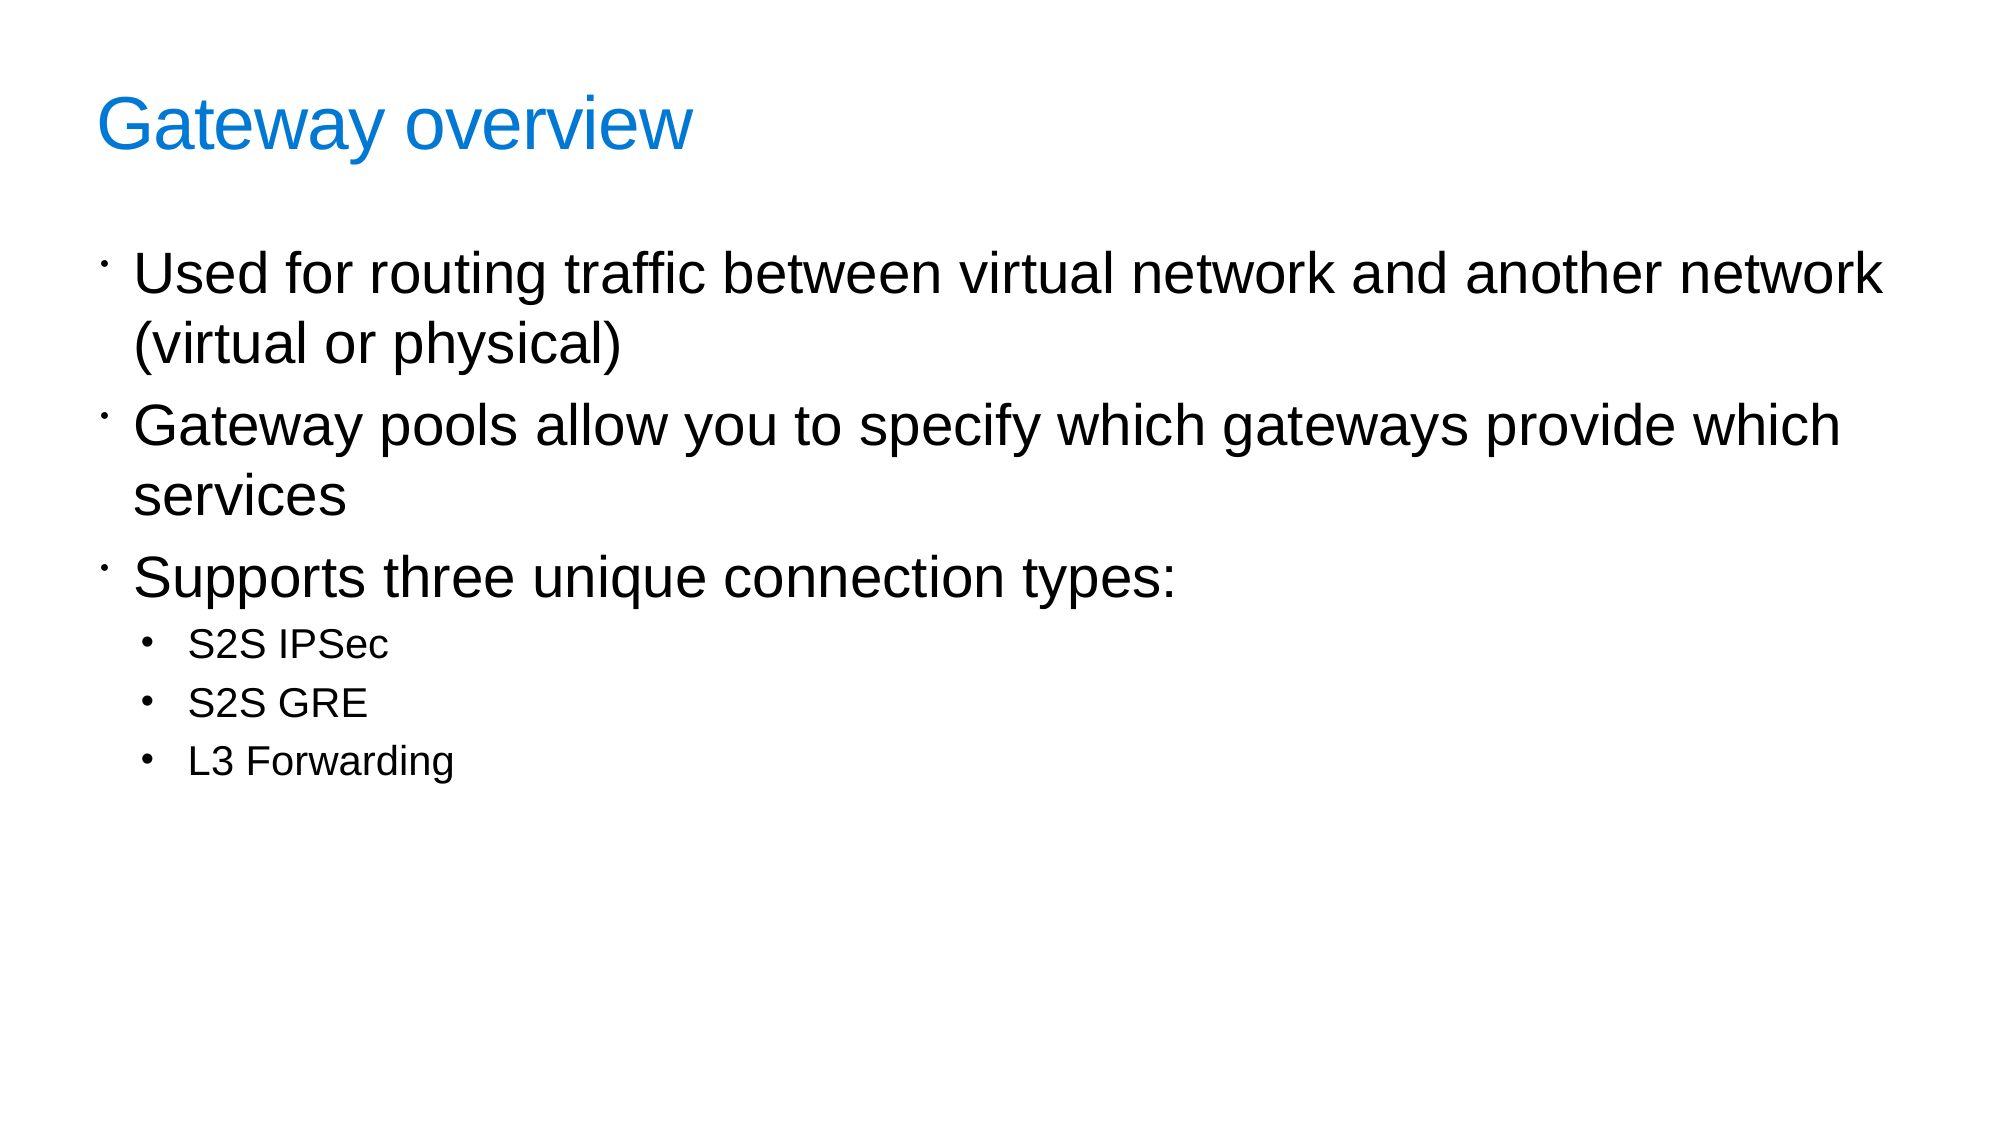

# Gateway overview
Used for routing traffic between virtual network and another network (virtual or physical)
Gateway pools allow you to specify which gateways provide which services
Supports three unique connection types:
S2S IPSec
S2S GRE
L3 Forwarding